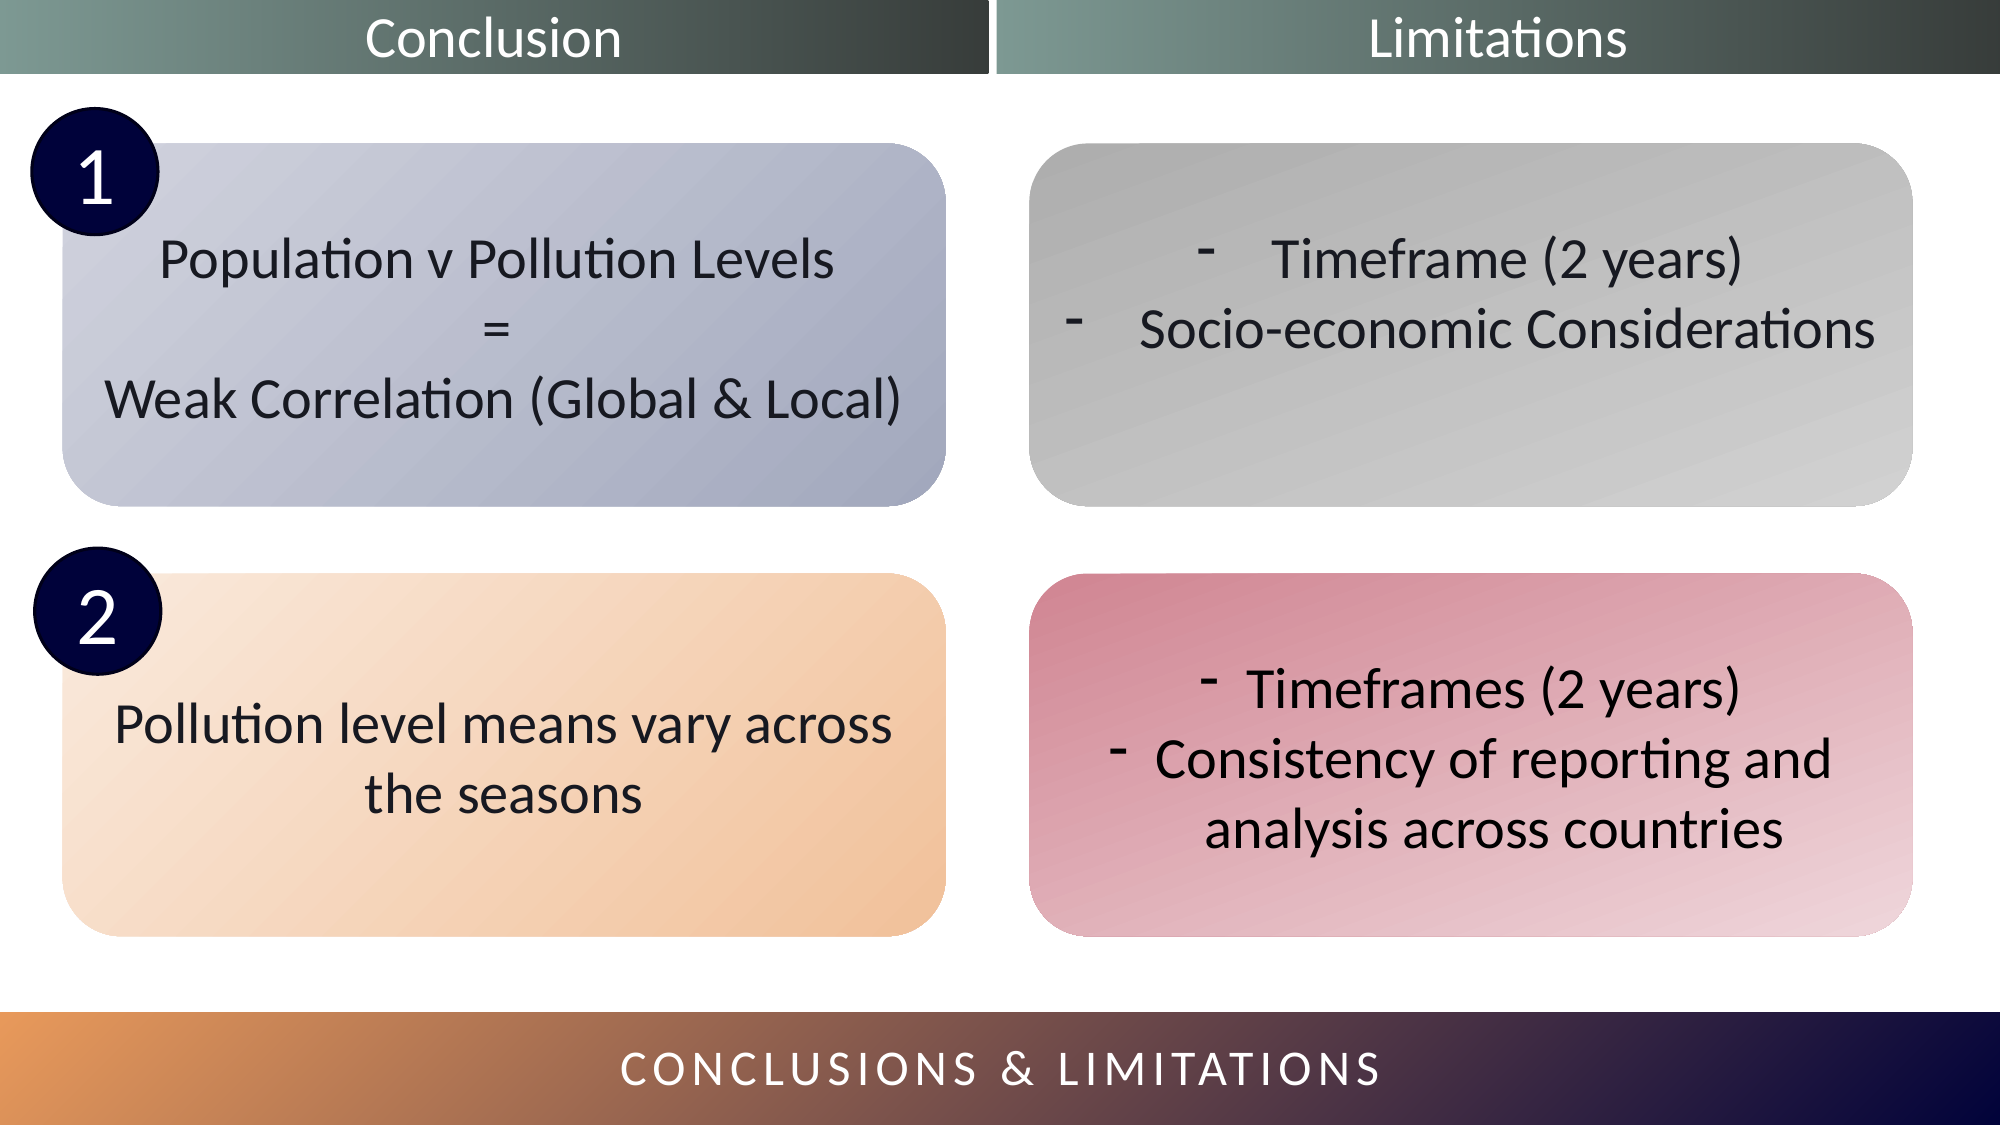

Conclusion
Limitations
1
Population v Pollution Levels
=
Weak Correlation (Global & Local)
Timeframe (2 years)
Socio-economic Considerations

2
Pollution level means vary across the seasons
Timeframes (2 years)
Consistency of reporting and analysis across countries
Conclusions & Limitations